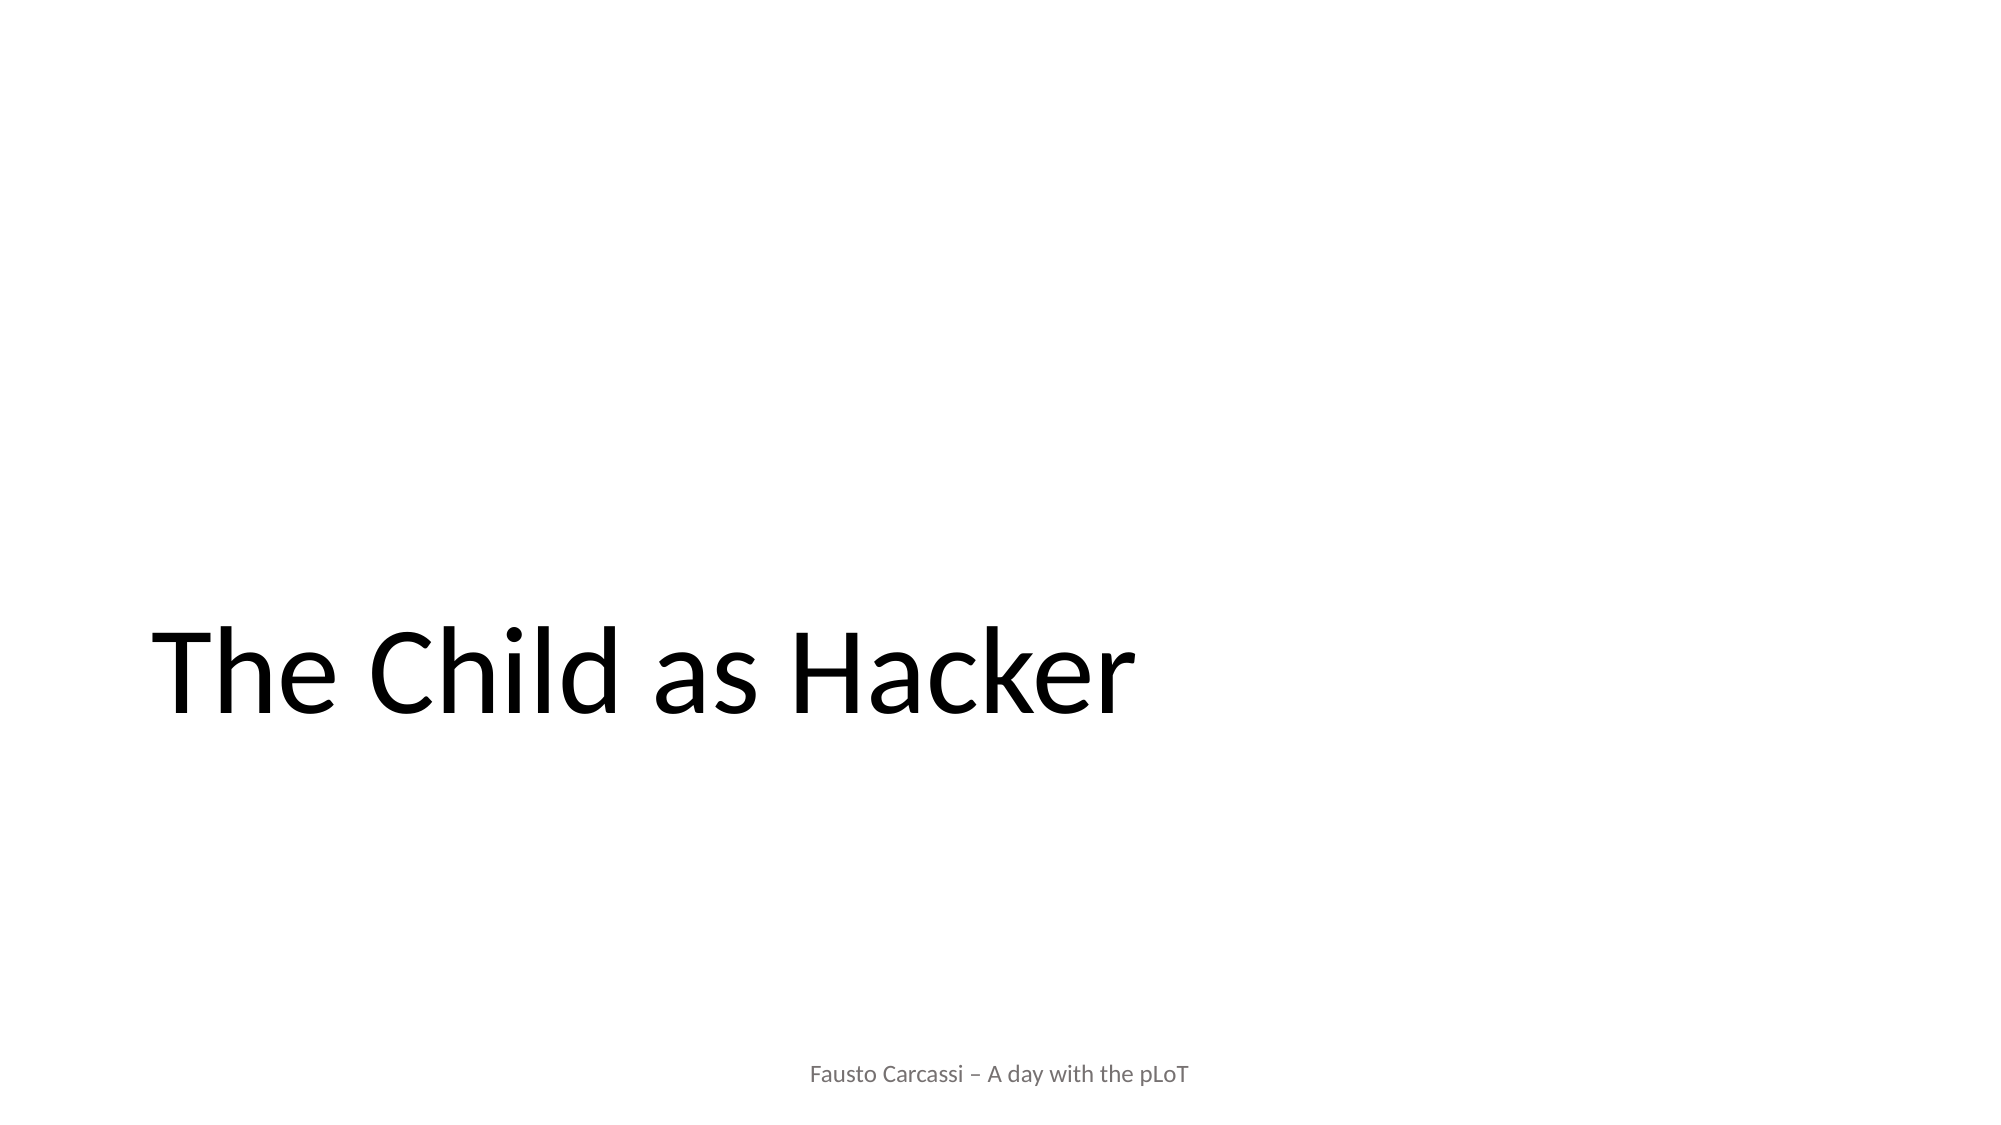

# The Child as Hacker

Fausto Carcassi – A day with the pLoT